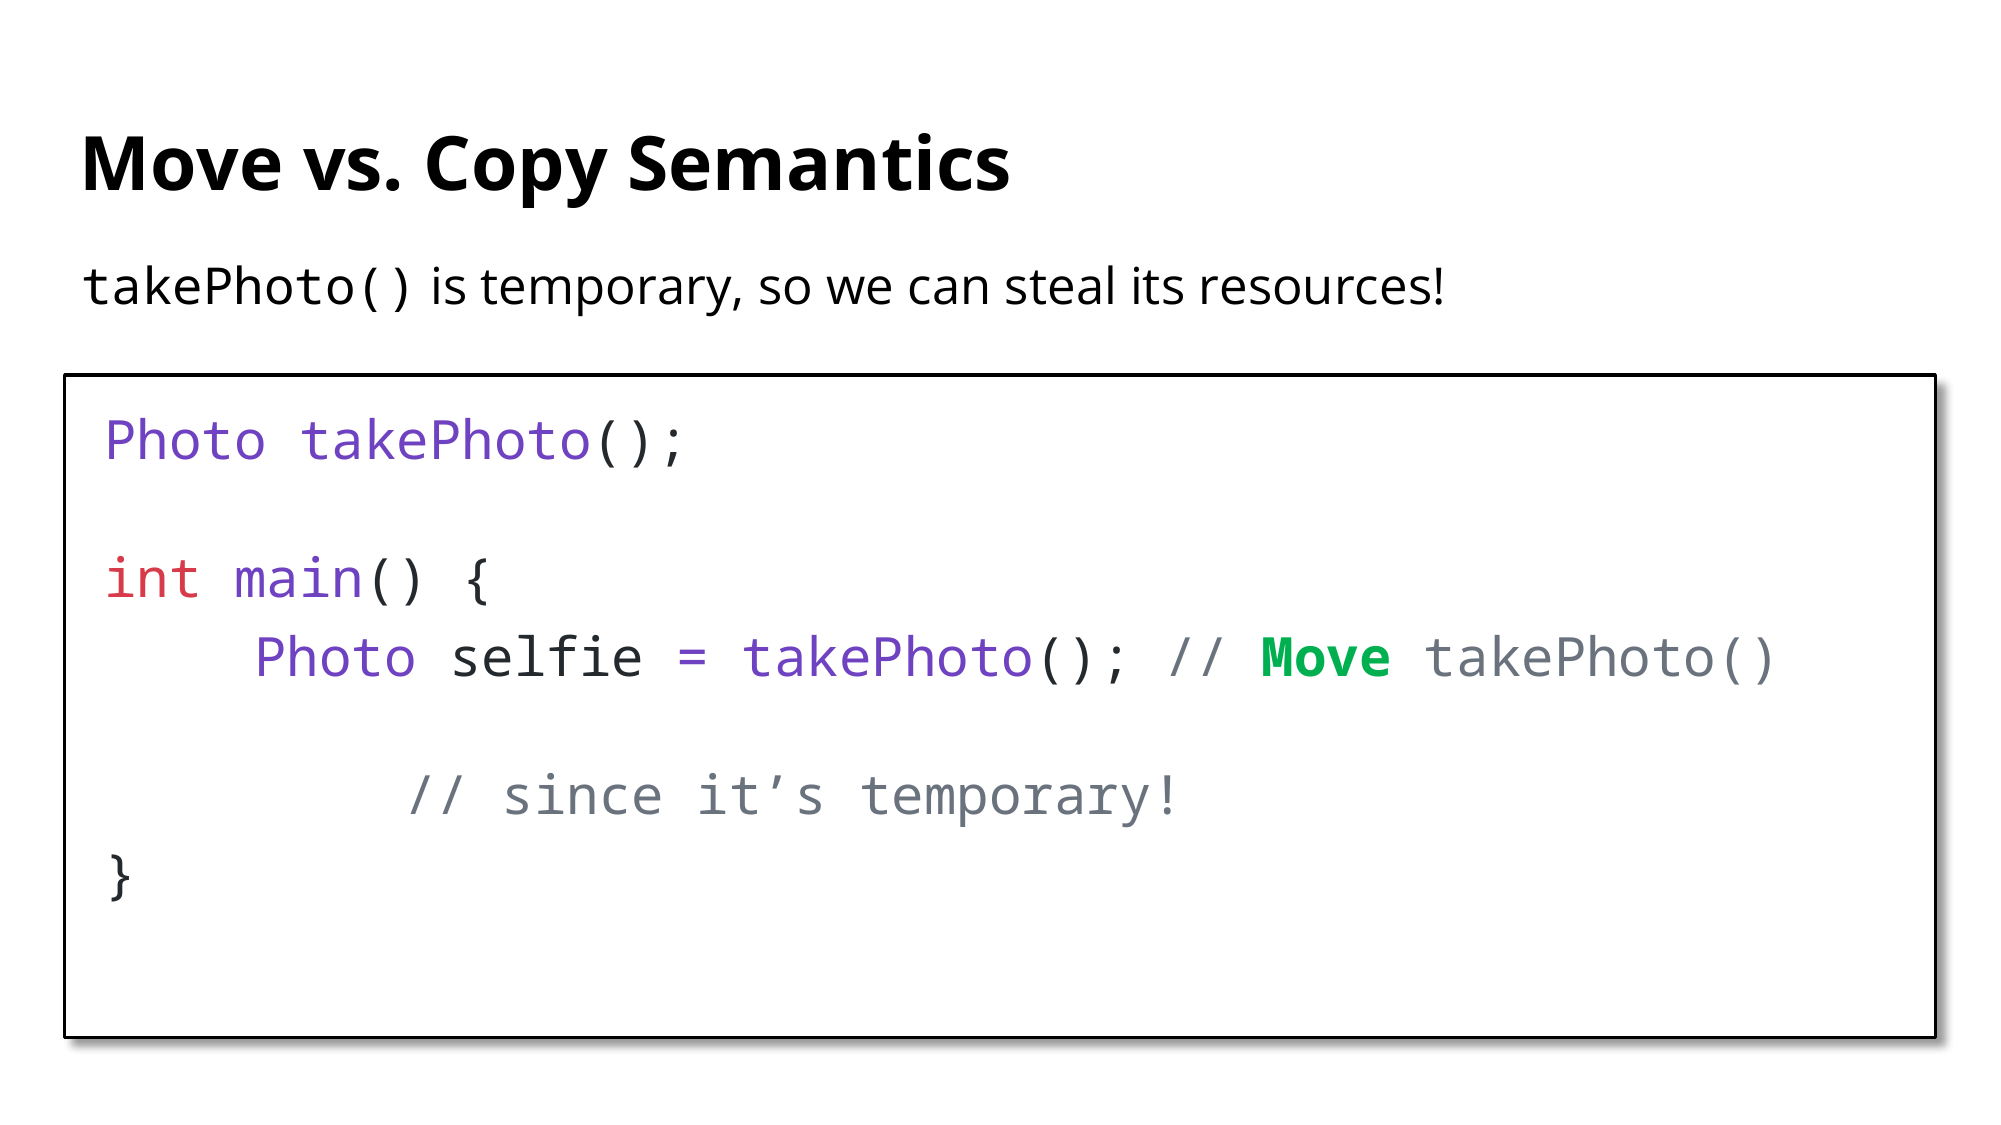

# Move vs. Copy Semantics
takePhoto() is temporary, so we can steal its resources!
Photo takePhoto();
int main() {
	Photo selfie = takePhoto(); // Move takePhoto()
													// since it’s temporary!
}